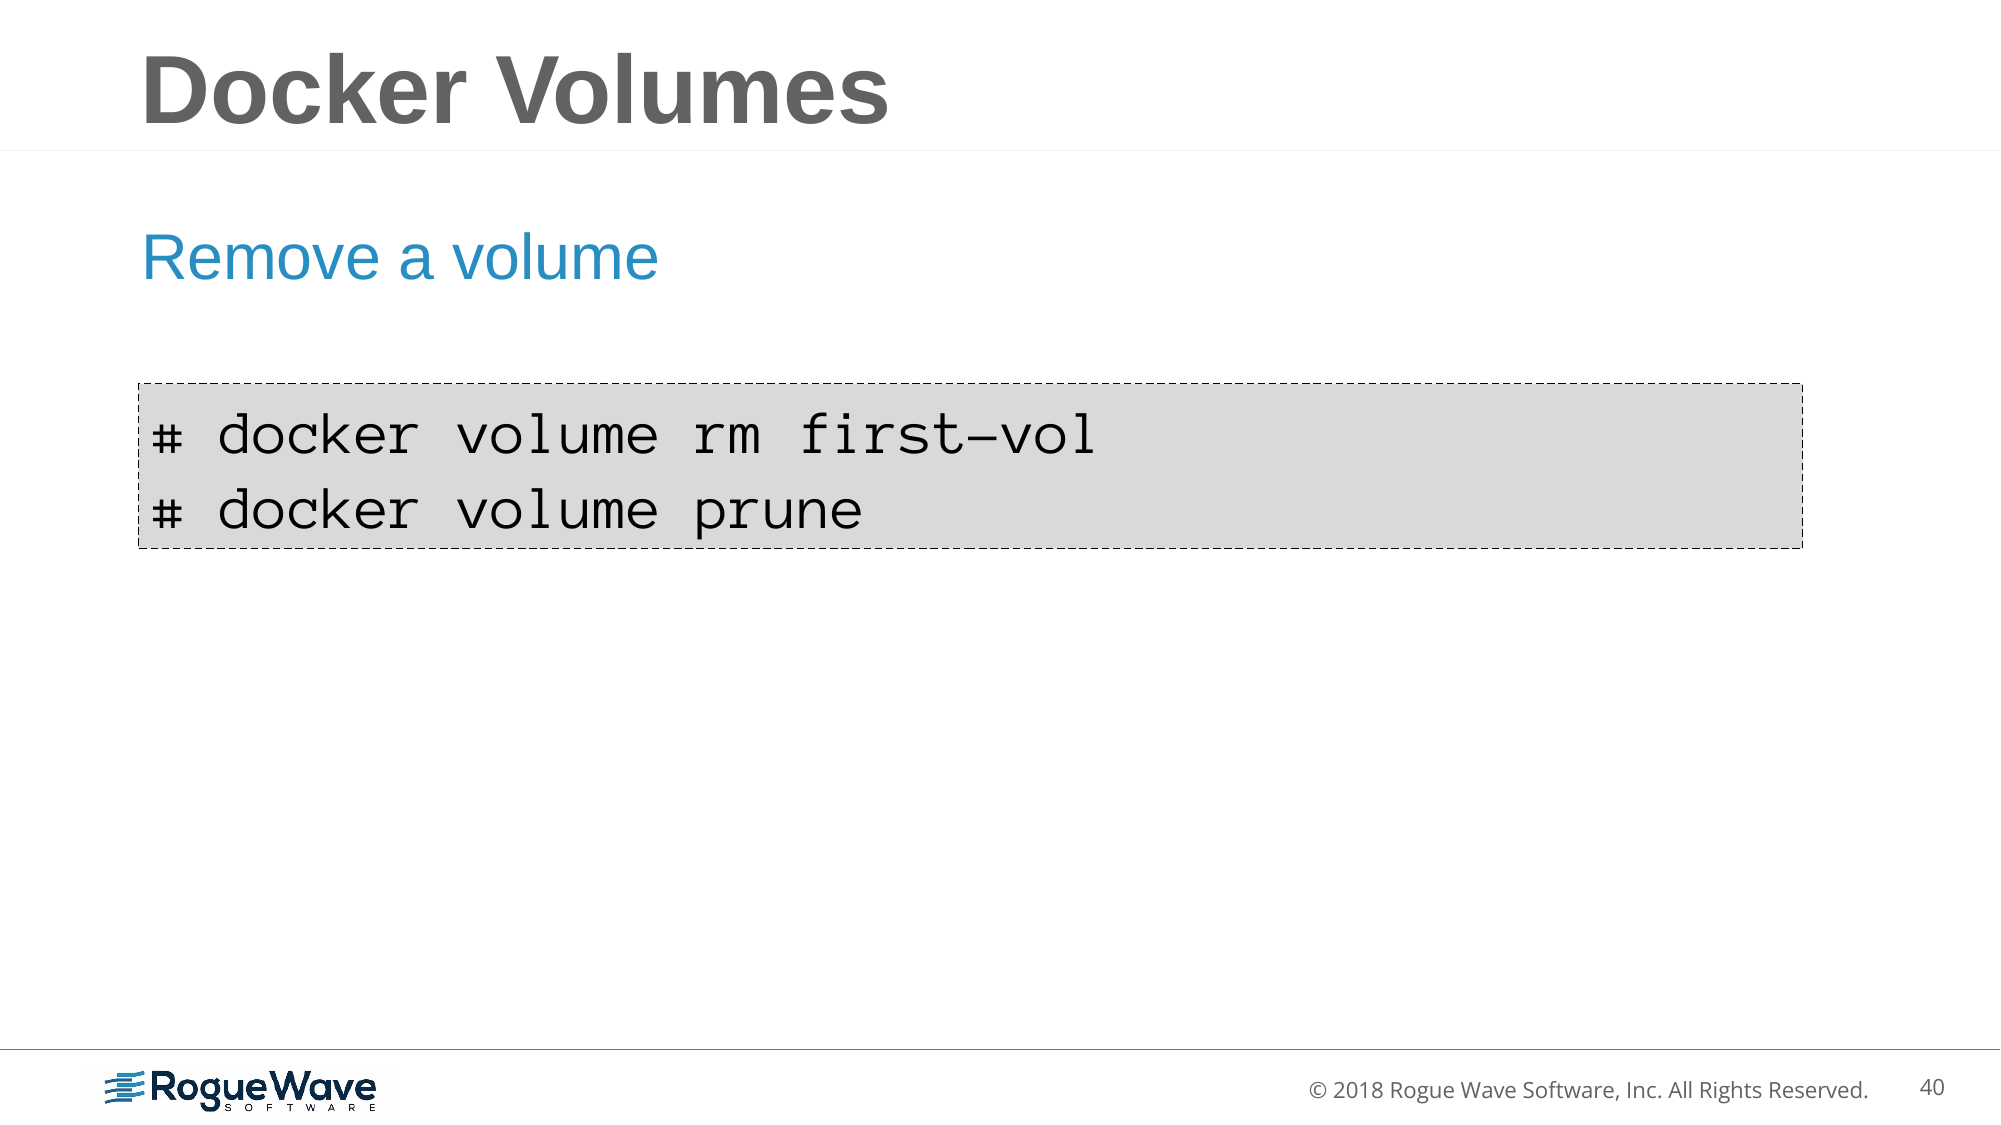

# Docker Volumes
Remove a volume
# docker volume rm first-vol
# docker volume prune